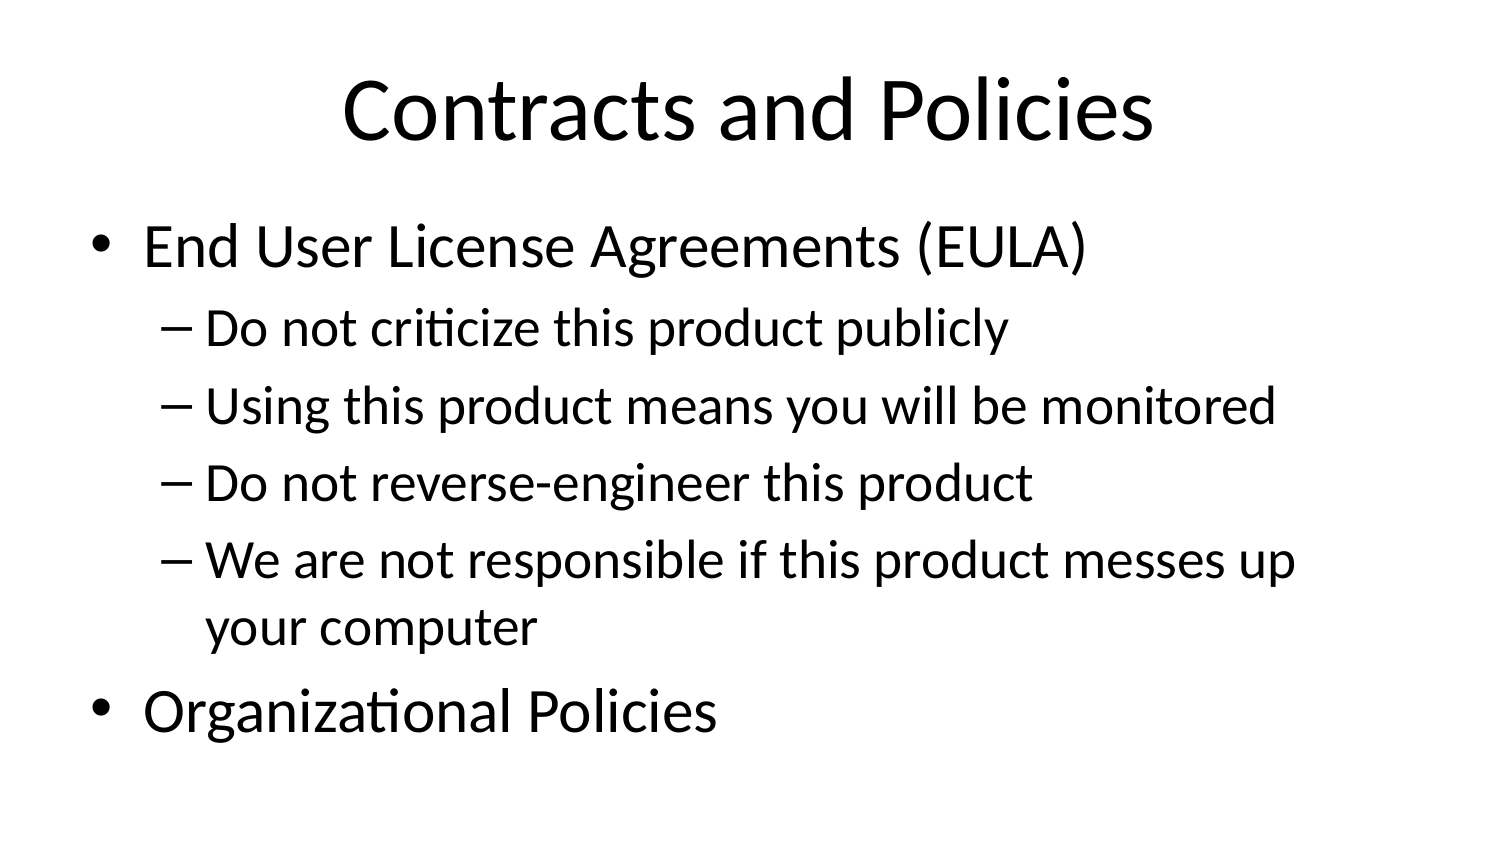

# Contracts and Policies
End User License Agreements (EULA)
Do not criticize this product publicly
Using this product means you will be monitored
Do not reverse-engineer this product
We are not responsible if this product messes up your computer
Organizational Policies